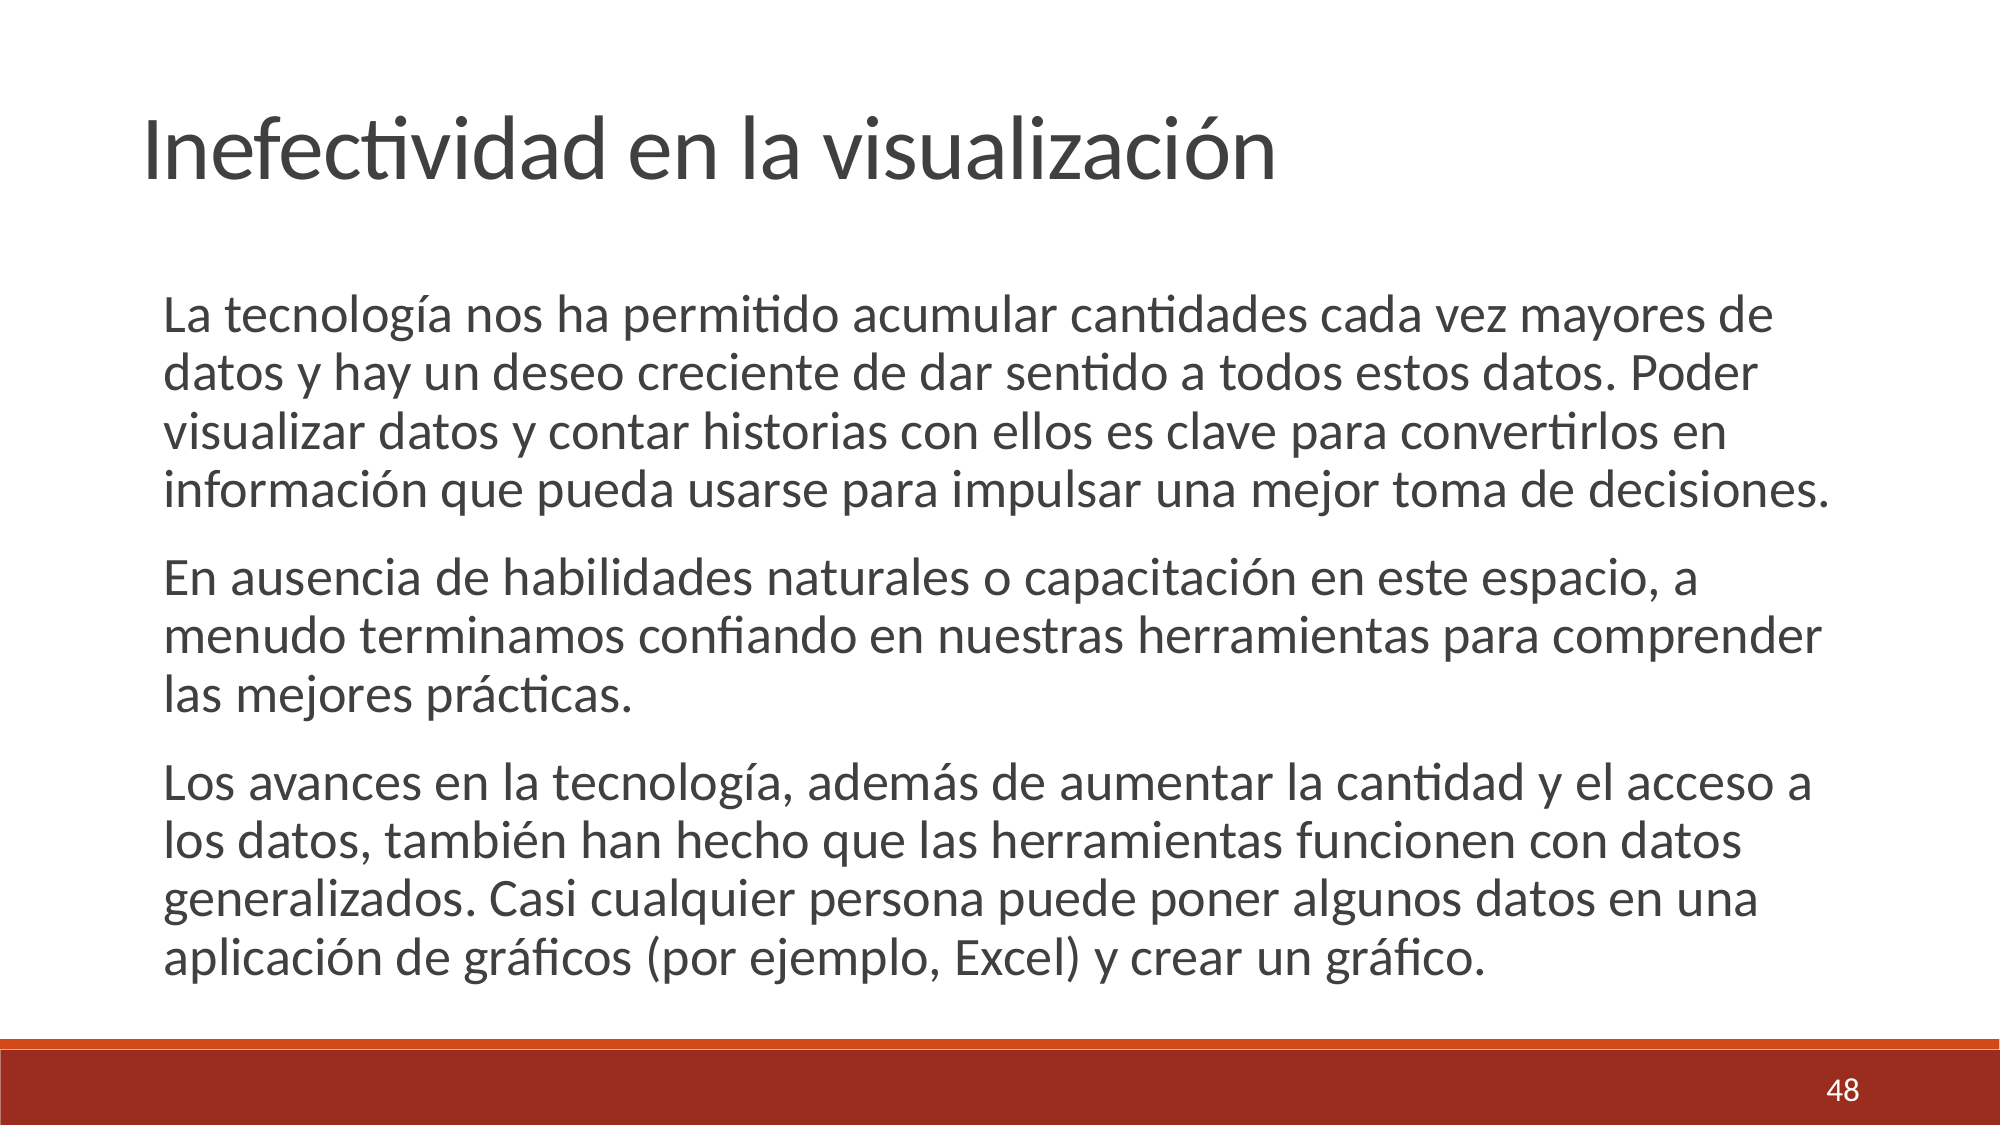

Inefectividad en la visualización
La tecnología nos ha permitido acumular cantidades cada vez mayores de datos y hay un deseo creciente de dar sentido a todos estos datos. Poder visualizar datos y contar historias con ellos es clave para convertirlos en información que pueda usarse para impulsar una mejor toma de decisiones.
En ausencia de habilidades naturales o capacitación en este espacio, a menudo terminamos confiando en nuestras herramientas para comprender las mejores prácticas.
Los avances en la tecnología, además de aumentar la cantidad y el acceso a los datos, también han hecho que las herramientas funcionen con datos generalizados. Casi cualquier persona puede poner algunos datos en una aplicación de gráficos (por ejemplo, Excel) y crear un gráfico.
48